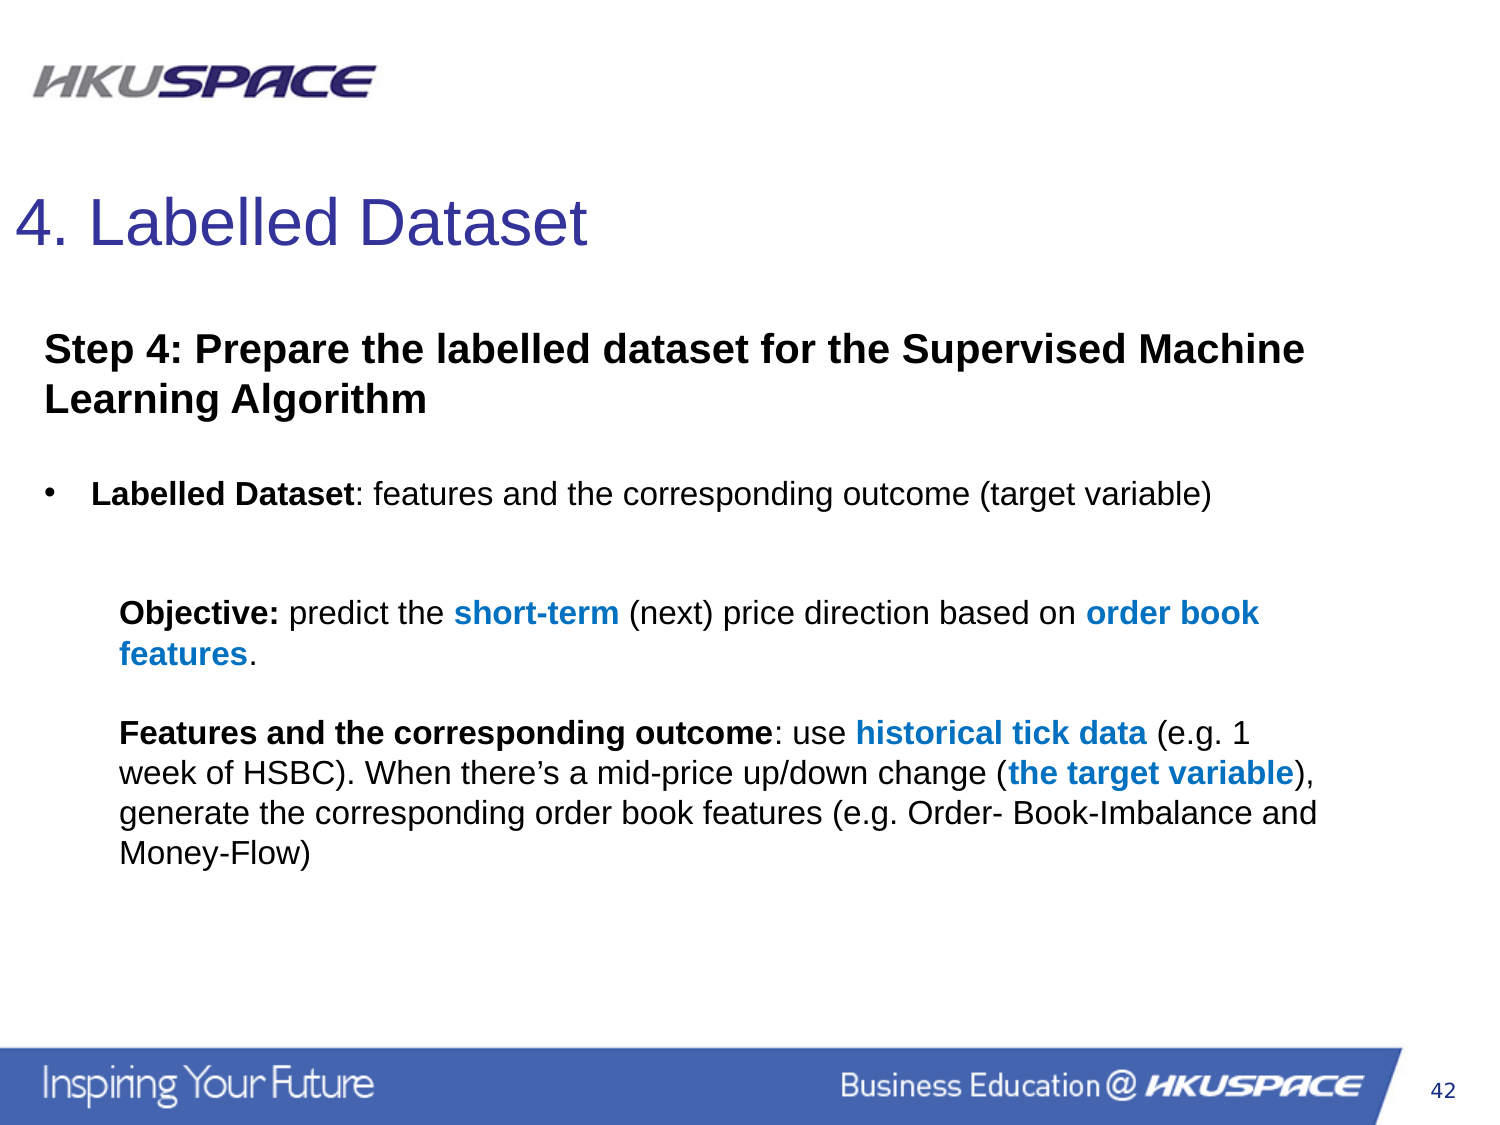

4. Labelled Dataset
Step 4: Prepare the labelled dataset for the Supervised Machine Learning Algorithm

Labelled Dataset: features and the corresponding outcome (target variable)

Objective: predict the short-term (next) price direction based on order book features.

Features and the corresponding outcome: use historical tick data (e.g. 1 week of HSBC). When there’s a mid-price up/down change (the target variable), generate the corresponding order book features (e.g. Order- Book-Imbalance and Money-Flow)

42